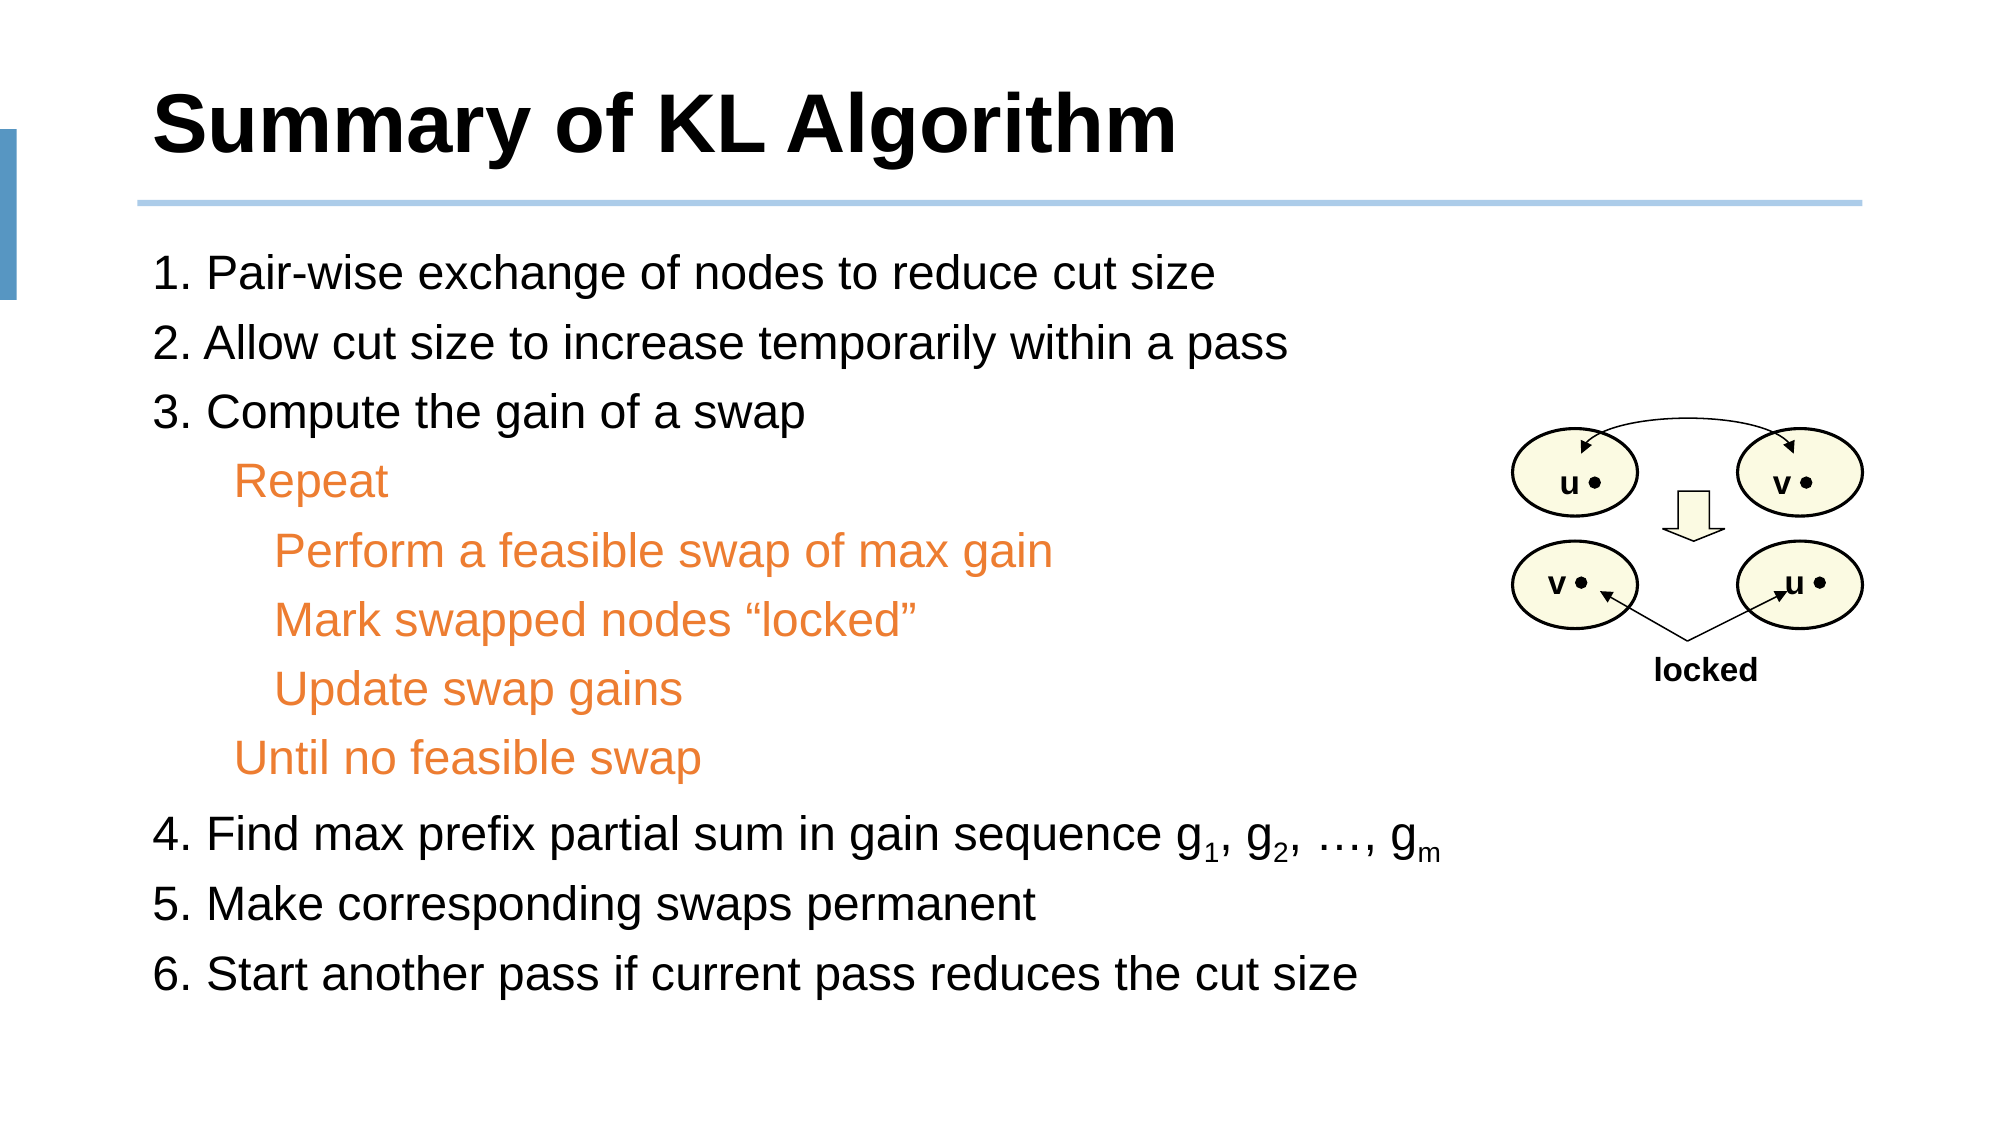

# Summary of KL Algorithm
1. Pair-wise exchange of nodes to reduce cut size
2. Allow cut size to increase temporarily within a pass
3. Compute the gain of a swap
      Repeat
         Perform a feasible swap of max gain
         Mark swapped nodes “locked”
         Update swap gains
      Until no feasible swap
4. Find max prefix partial sum in gain sequence g1, g2, …, gm
5. Make corresponding swaps permanent
6. Start another pass if current pass reduces the cut size

u •
v •

v •
u •

locked